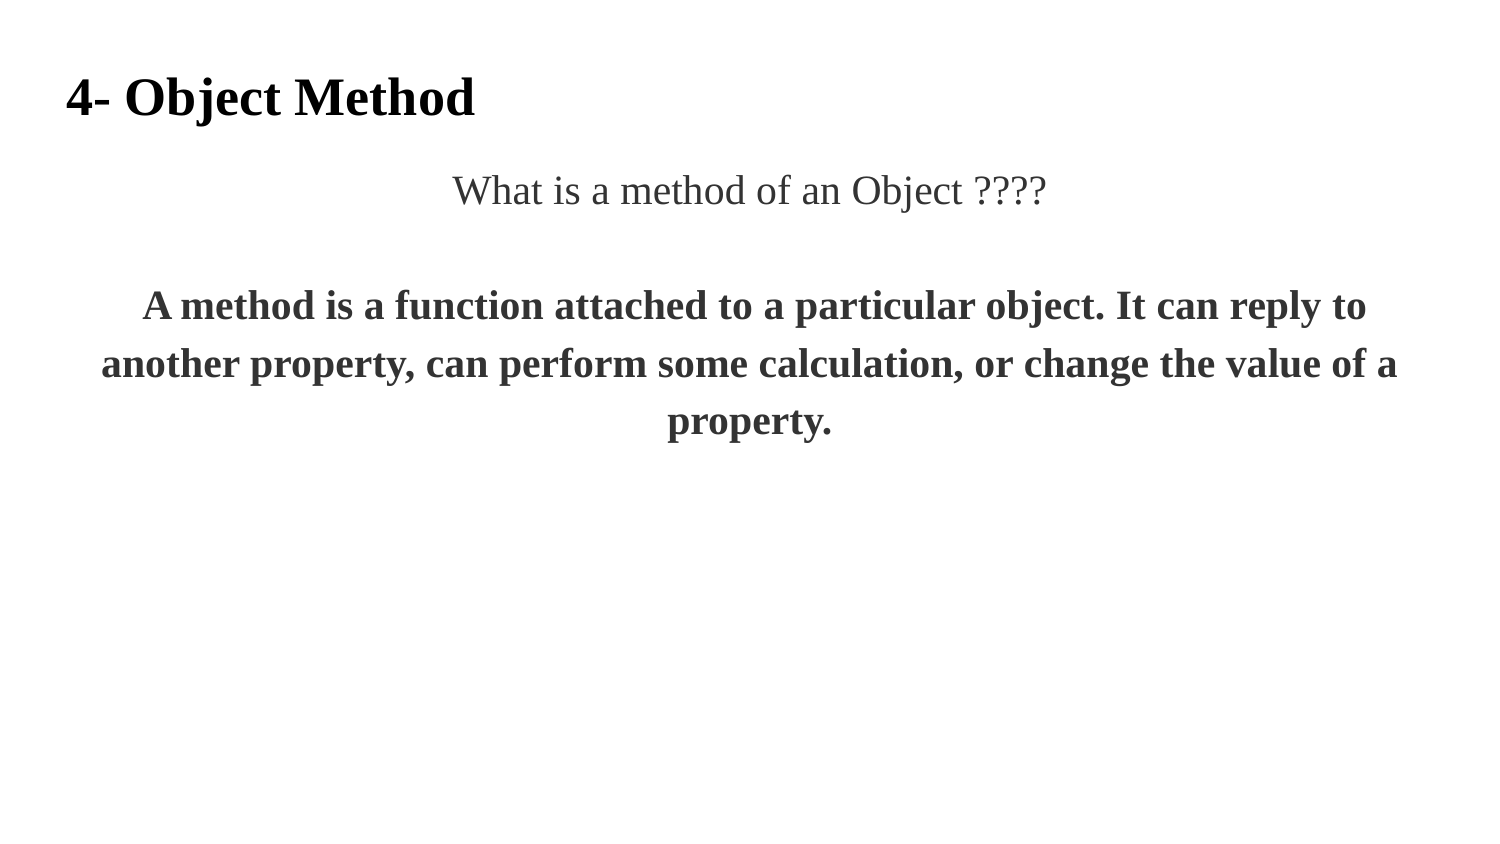

# 4- Object Method
What is a method of an Object ????

 A method is a function attached to a particular object. It can reply to another property, can perform some calculation, or change the value of a property.